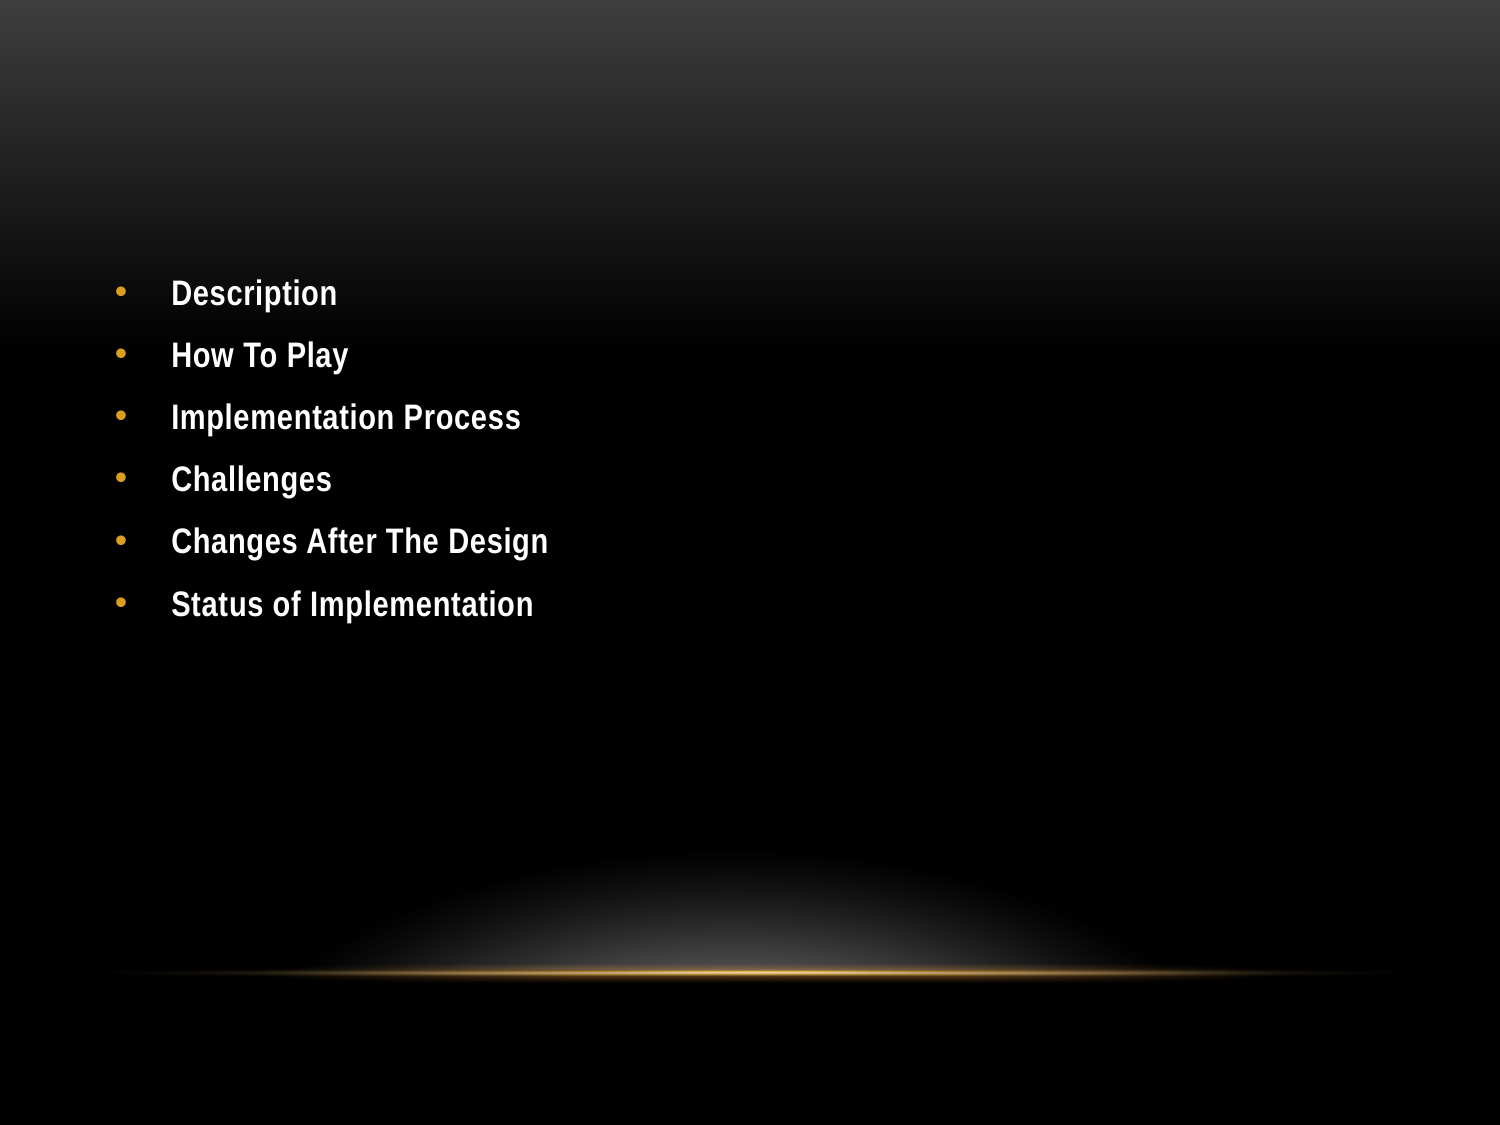

Description
How To Play
Implementation Process
Challenges
Changes After The Design
Status of Implementation